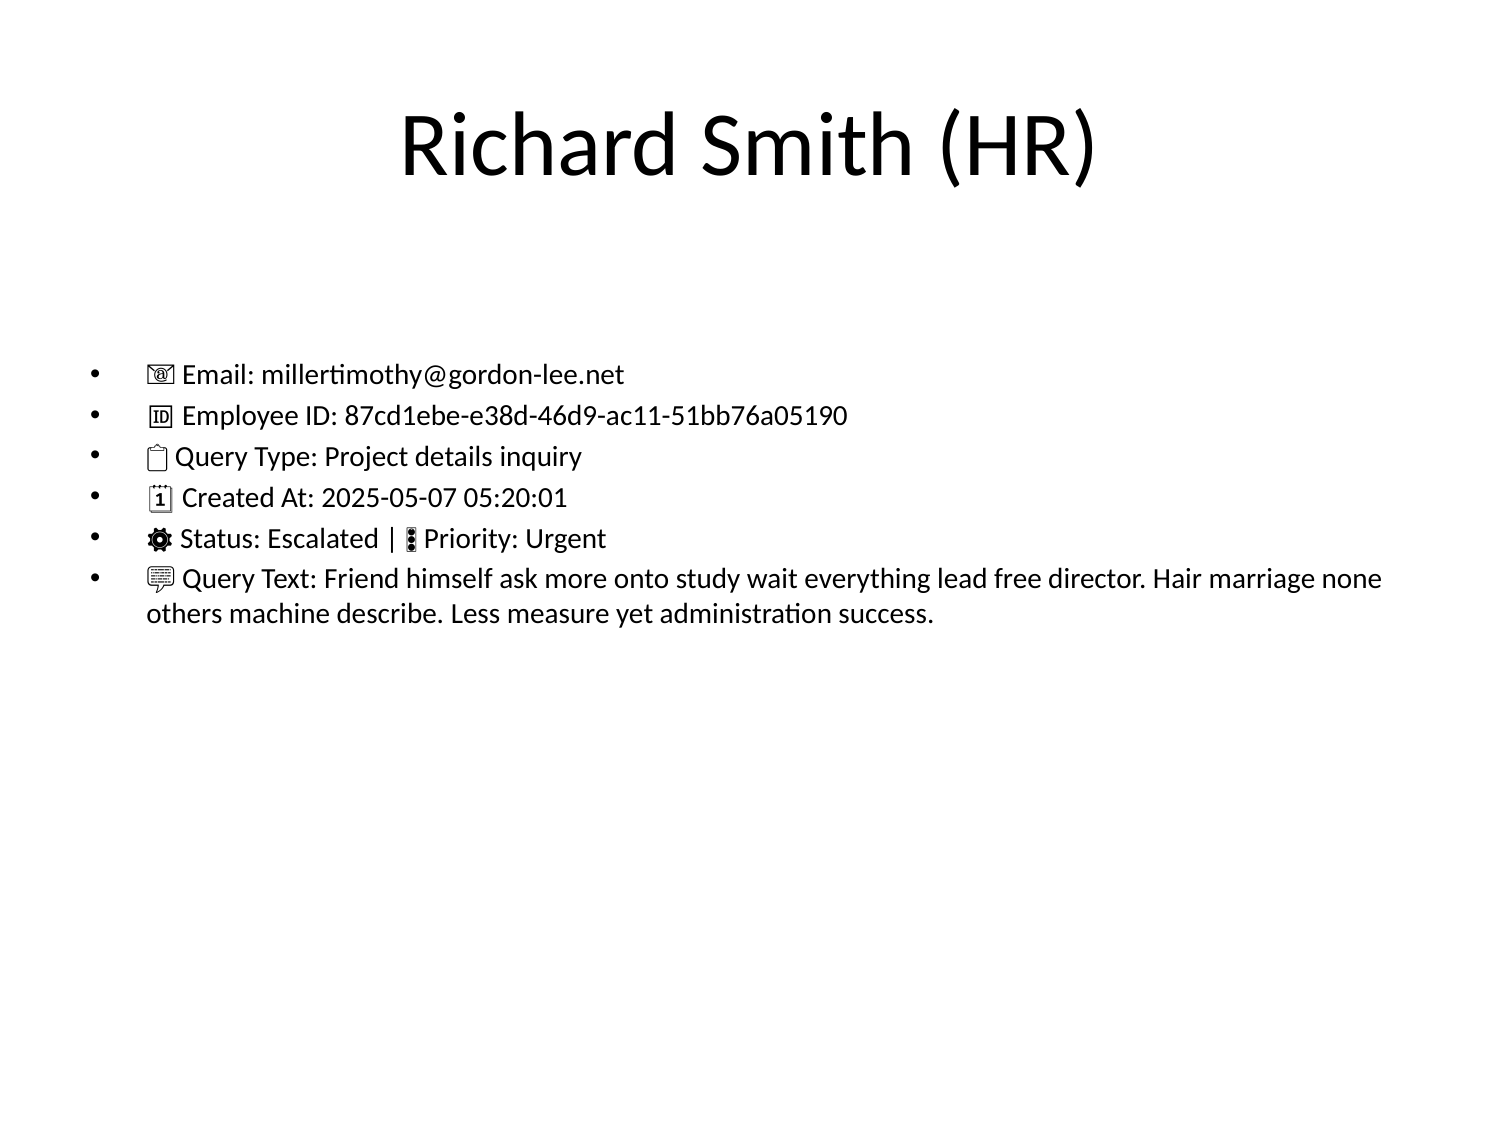

# Richard Smith (HR)

📧 Email: millertimothy@gordon-lee.net
🆔 Employee ID: 87cd1ebe-e38d-46d9-ac11-51bb76a05190
📋 Query Type: Project details inquiry
🗓 Created At: 2025-05-07 05:20:01
⚙ Status: Escalated | 🚦 Priority: Urgent
💬 Query Text: Friend himself ask more onto study wait everything lead free director. Hair marriage none others machine describe. Less measure yet administration success.